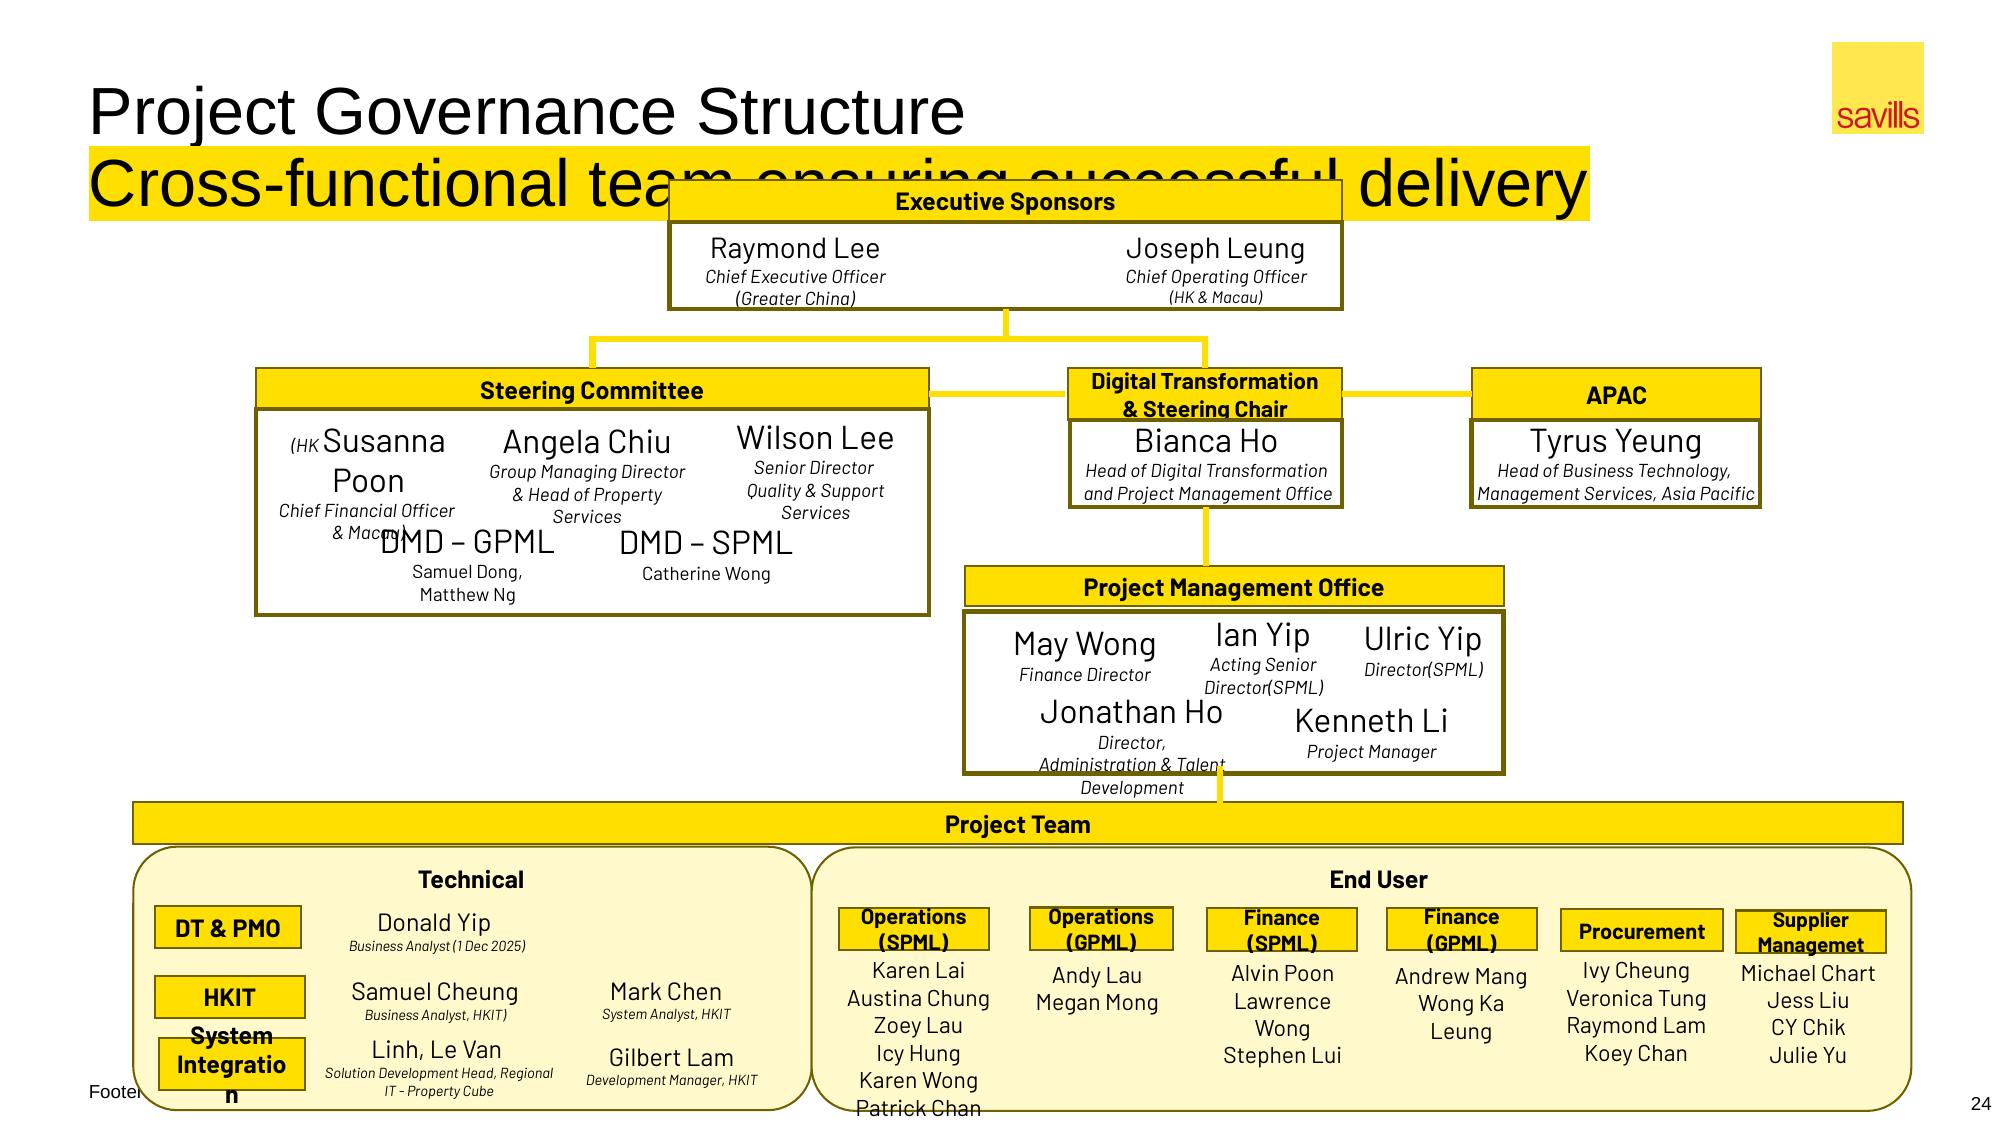

# Project Governance Structure Cross-functional team ensuring successful delivery
Executive Sponsors

Raymond Lee
Chief Executive Officer
(Greater China)
Joseph Leung
Chief Operating Officer
(HK & Macau)
Digital Transformation & Steering Chair
APAC
Steering Committee

Wilson Lee
Senior Director
Quality & Support Services
(HK Susanna Poon
Chief Financial Officer
& Macau)
Tyrus Yeung
Head of Business Technology,
Management Services, Asia Pacific
Bianca Ho
Head of Digital Transformation
 and Project Management Office
Angela Chiu
Group Managing Director & Head of Property Services

DMD – GPML
Samuel Dong,
Matthew Ng
DMD – SPML
Catherine Wong
Project Management Office
Ian Yip
Acting Senior Director(SPML)
Ulric Yip
Director(SPML)

May Wong
Finance Director
Jonathan Ho
Director, Administration & Talent Development
Kenneth Li
Project Manager
Project Team

Technical
End User
Donald Yip
Business Analyst (1 Dec 2025)
DT & PMO
Operations (GPML)
Operations (SPML)
Finance (GPML)
Finance (SPML)
Procurement
Supplier Managemet
Karen Lai
Austina Chung
Zoey Lau
Icy Hung
Karen Wong
Patrick Chan
Ivy Cheung
Veronica Tung
Raymond Lam
Koey Chan
Michael Chart
Jess Liu
CY Chik
Julie Yu
Alvin Poon
Lawrence Wong
Stephen Lui
Andy Lau
Megan Mong
Andrew Mang
Wong Ka Leung
Mark Chen
System Analyst, HKIT
Samuel Cheung
Business Analyst, HKIT)
HKIT
Linh, Le Van
Solution Development Head, Regional IT - Property Cube
Gilbert Lam
Development Manager, HKIT
System Integration

Footer
24